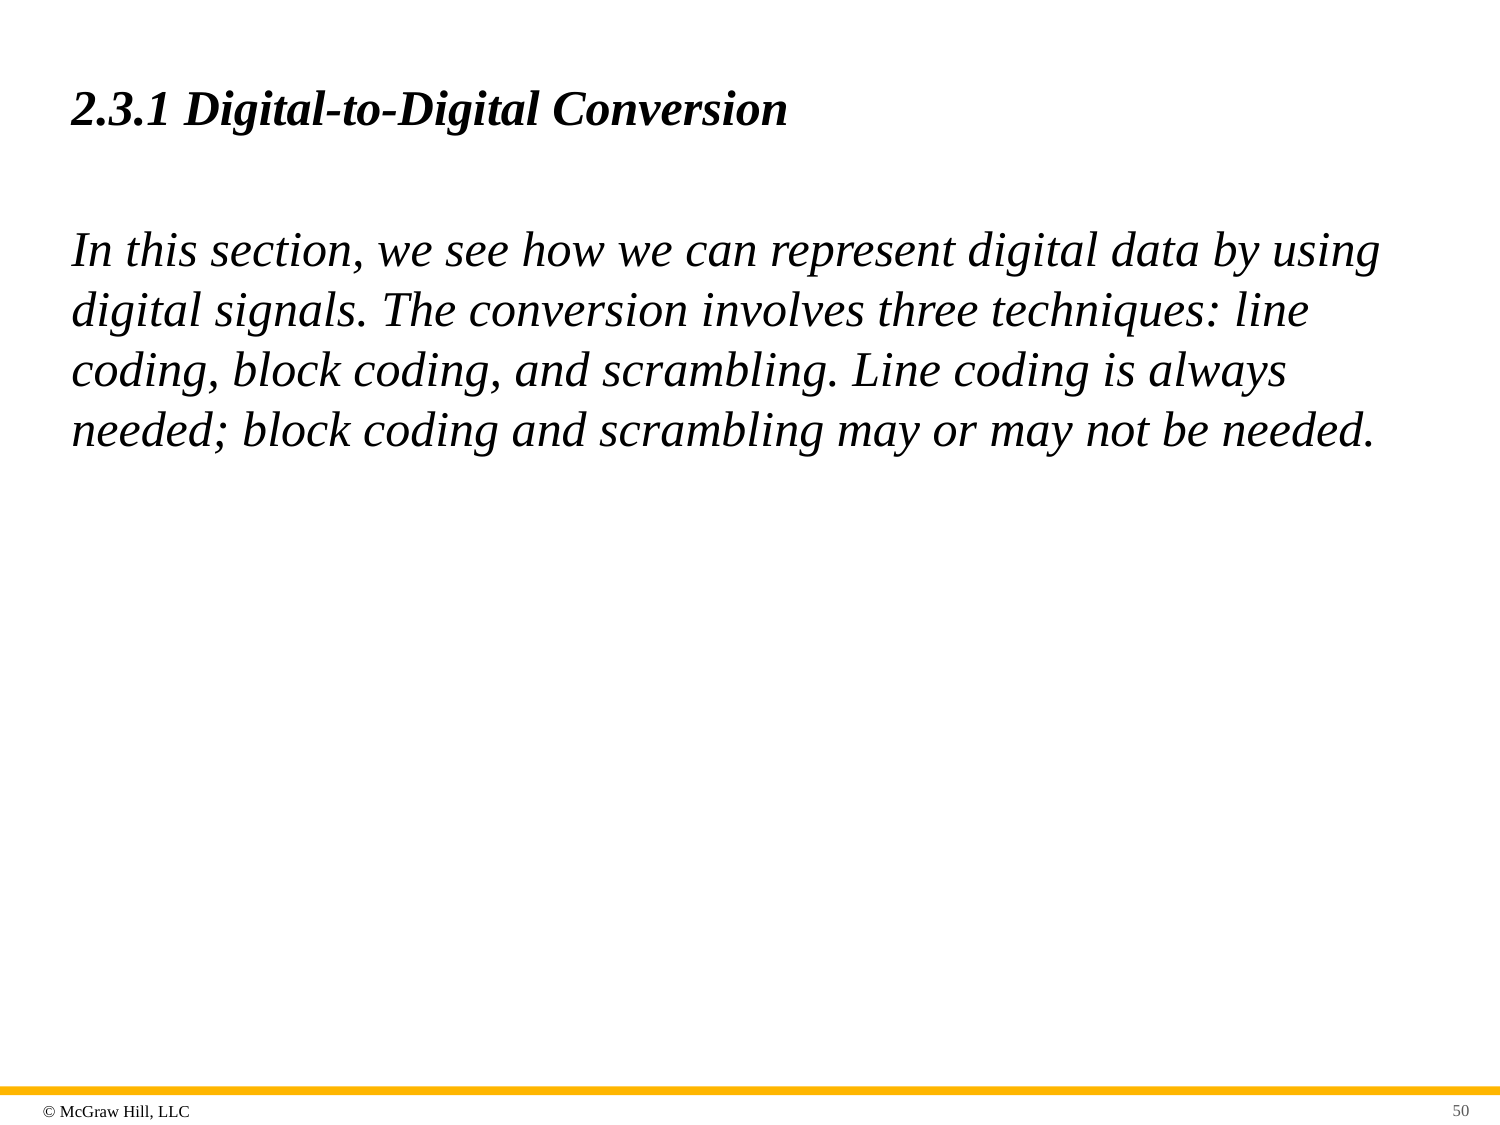

# 2.3.1 Digital-to-Digital Conversion
In this section, we see how we can represent digital data by using digital signals. The conversion involves three techniques: line coding, block coding, and scrambling. Line coding is always needed; block coding and scrambling may or may not be needed.
50